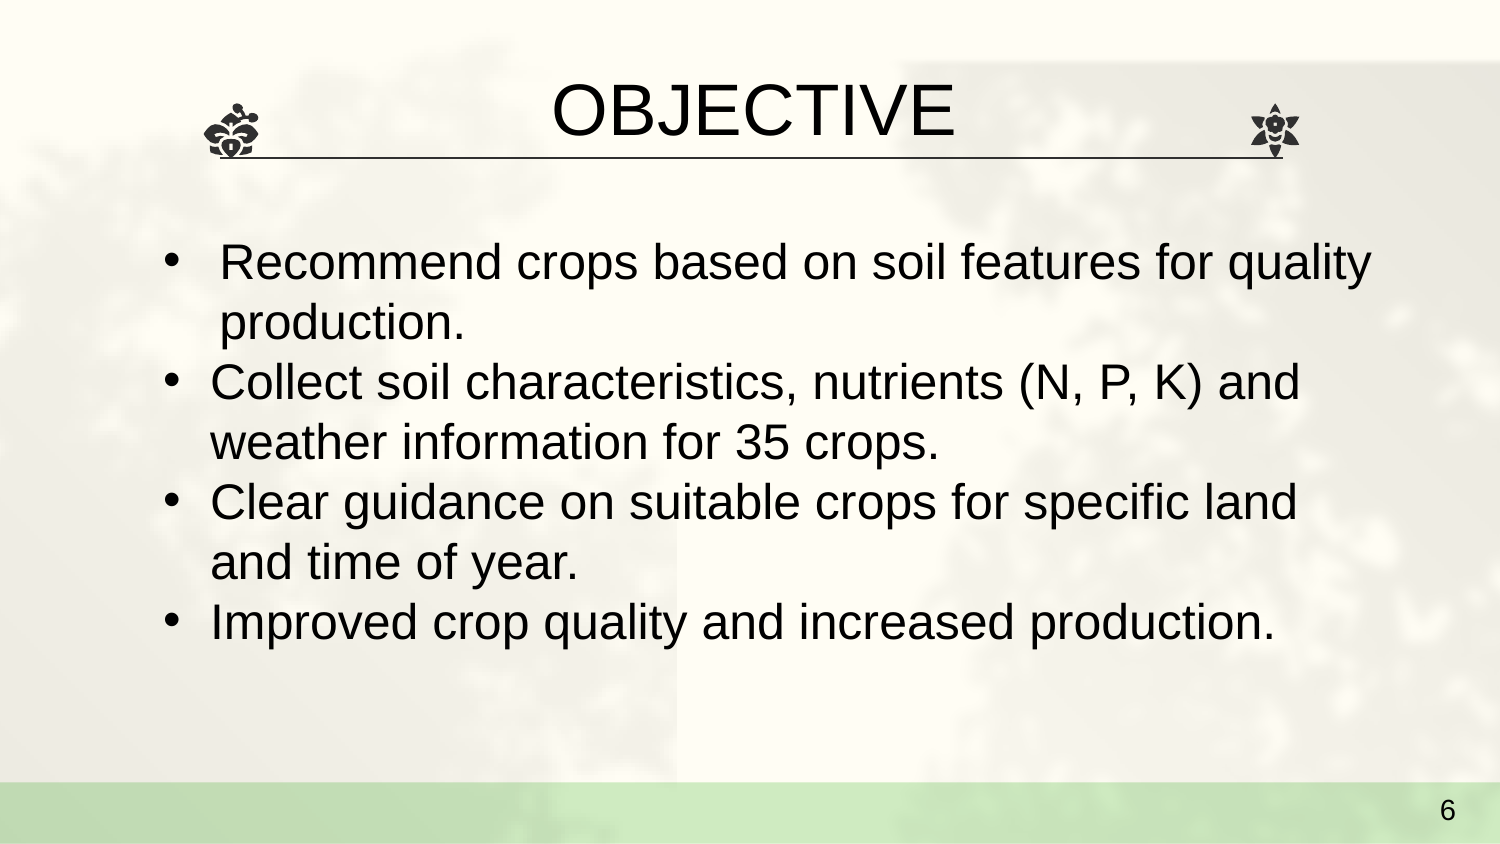

OBJECTIVE

Recommend crops based on soil features for quality production.
Collect soil characteristics, nutrients (N, P, K) and weather information for 35 crops.
Clear guidance on suitable crops for specific land and time of year.
Improved crop quality and increased production.
6